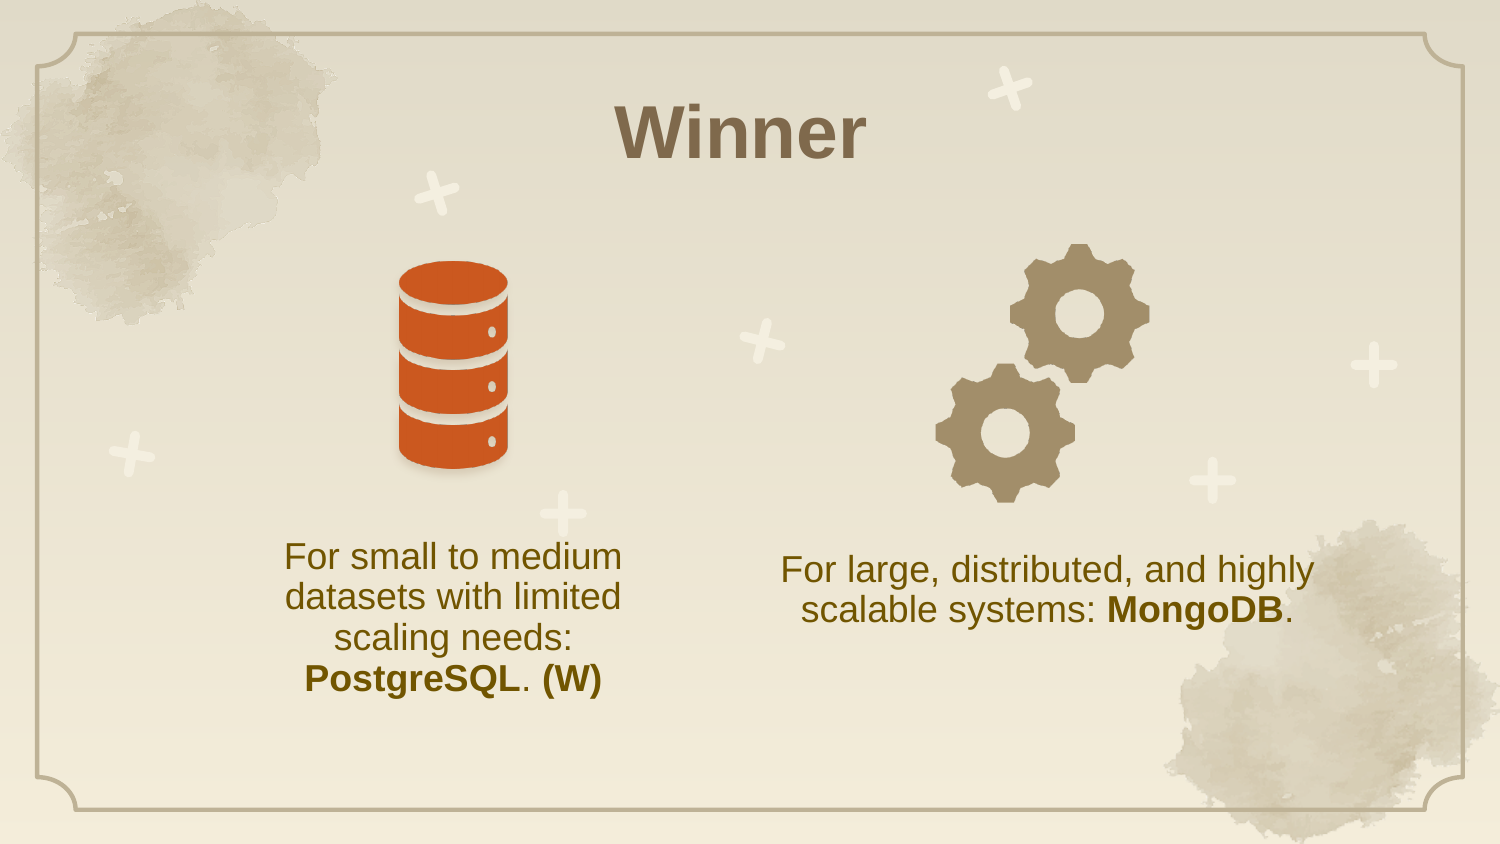

# Winner

For small to medium datasets with limited scaling needs: PostgreSQL. (W)
For large, distributed, and highly scalable systems: MongoDB.